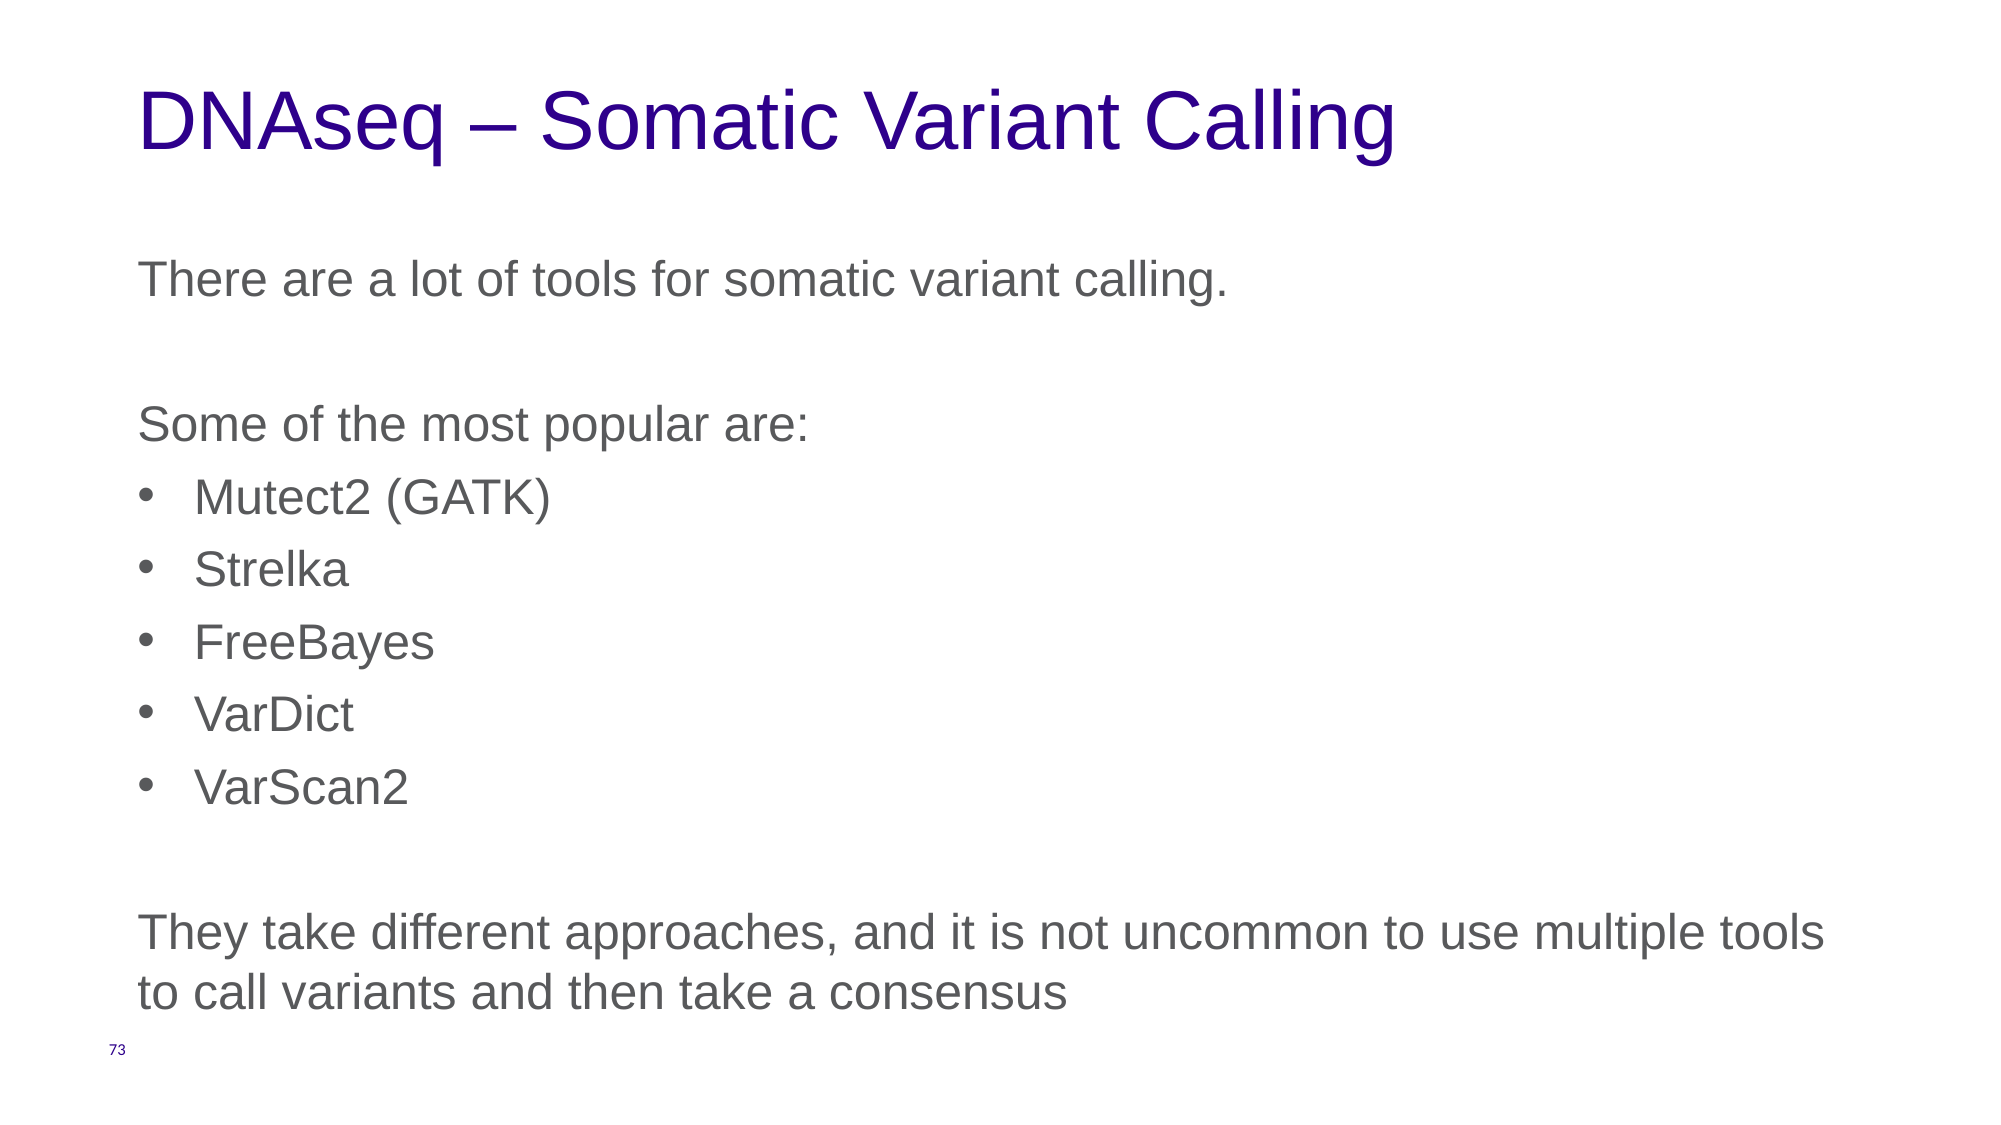

# DNAseq – Somatic Variant Calling
There are a lot of tools for somatic variant calling.

Some of the most popular are:
Mutect2 (GATK)
Strelka
FreeBayes
VarDict
VarScan2

They take different approaches, and it is not uncommon to use multiple tools to call variants and then take a consensus
73